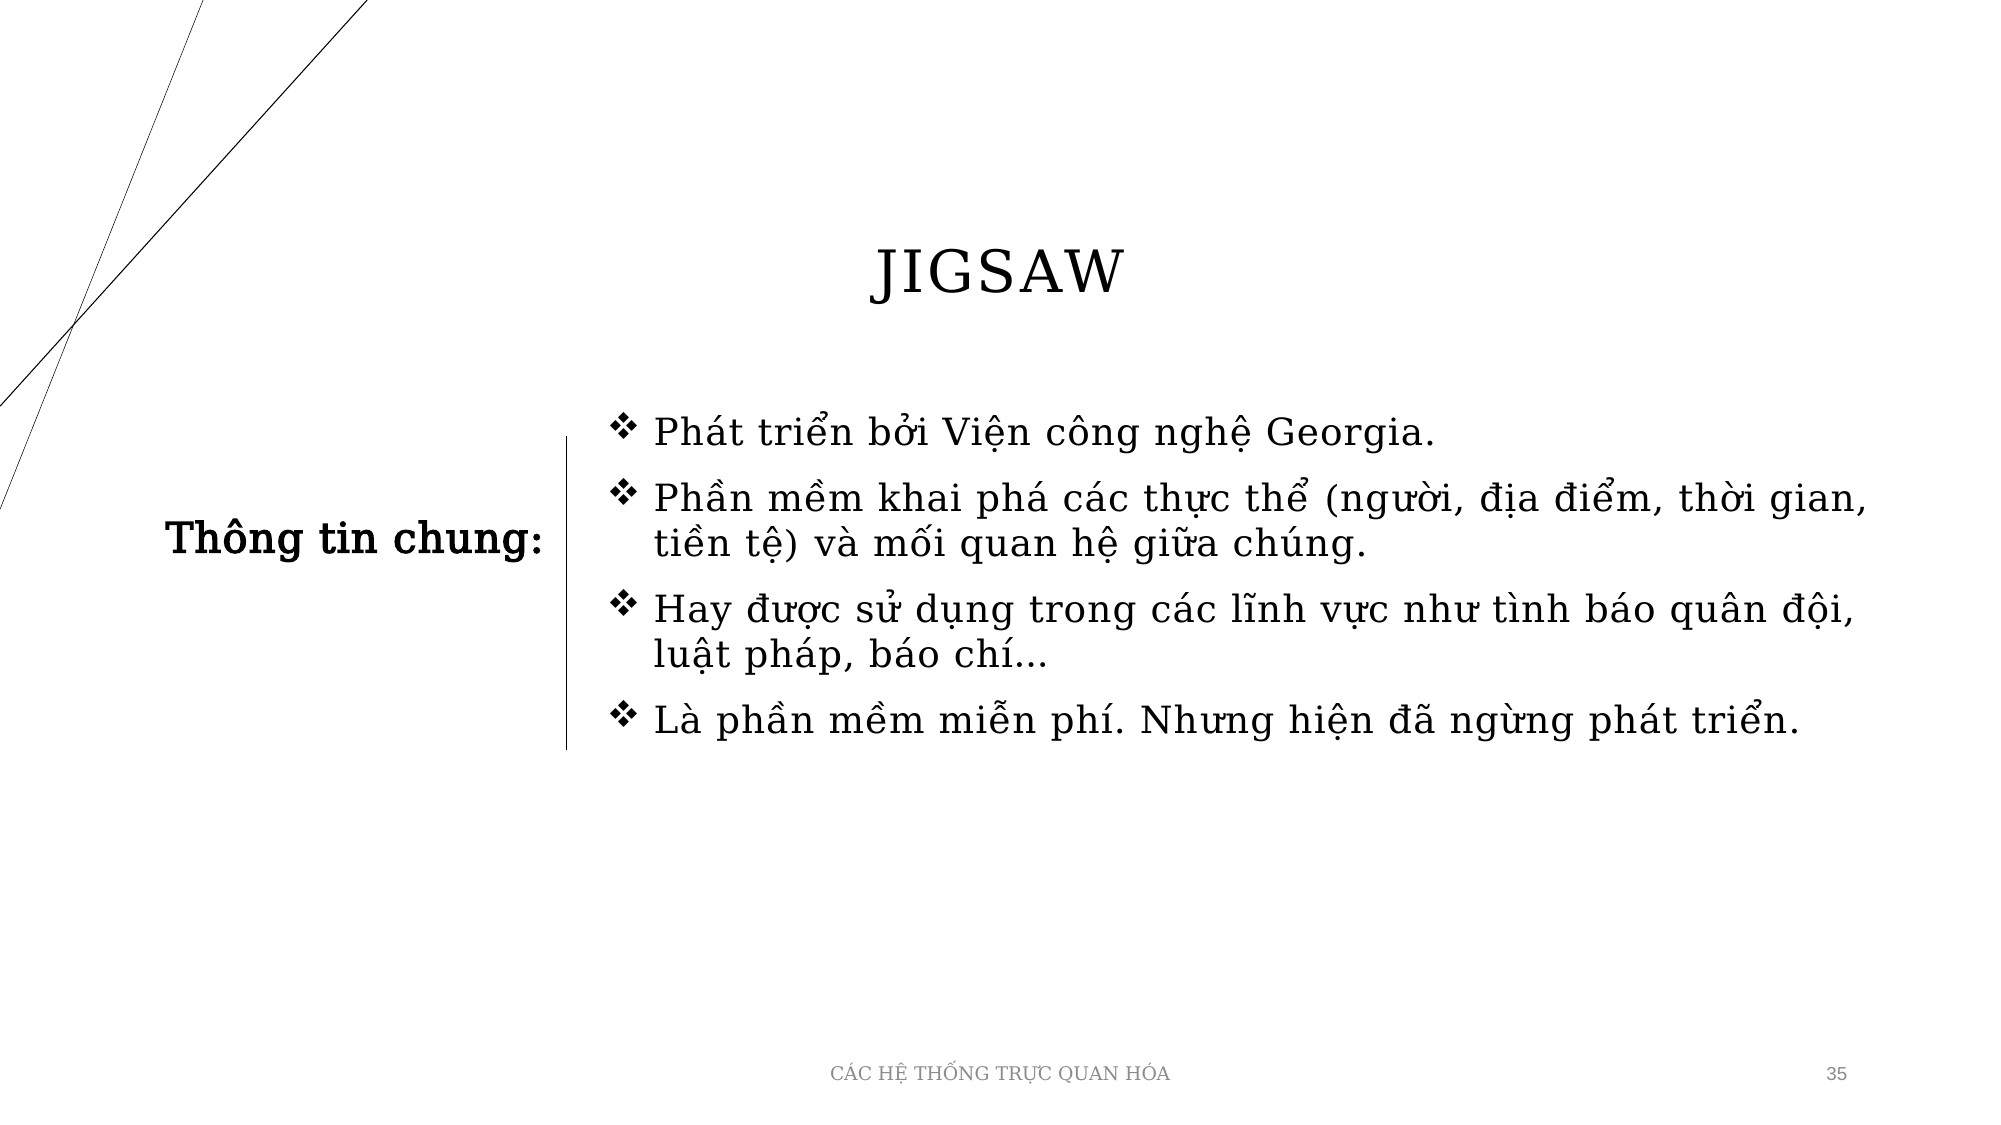

# jigsaw
Phát triển bởi Viện công nghệ Georgia.
Phần mềm khai phá các thực thể (người, địa điểm, thời gian, tiền tệ) và mối quan hệ giữa chúng.
Hay được sử dụng trong các lĩnh vực như tình báo quân đội, luật pháp, báo chí…
Là phần mềm miễn phí. Nhưng hiện đã ngừng phát triển.
Thông tin chung:
CÁC HỆ THỐNG TRỰC QUAN HÓA
35